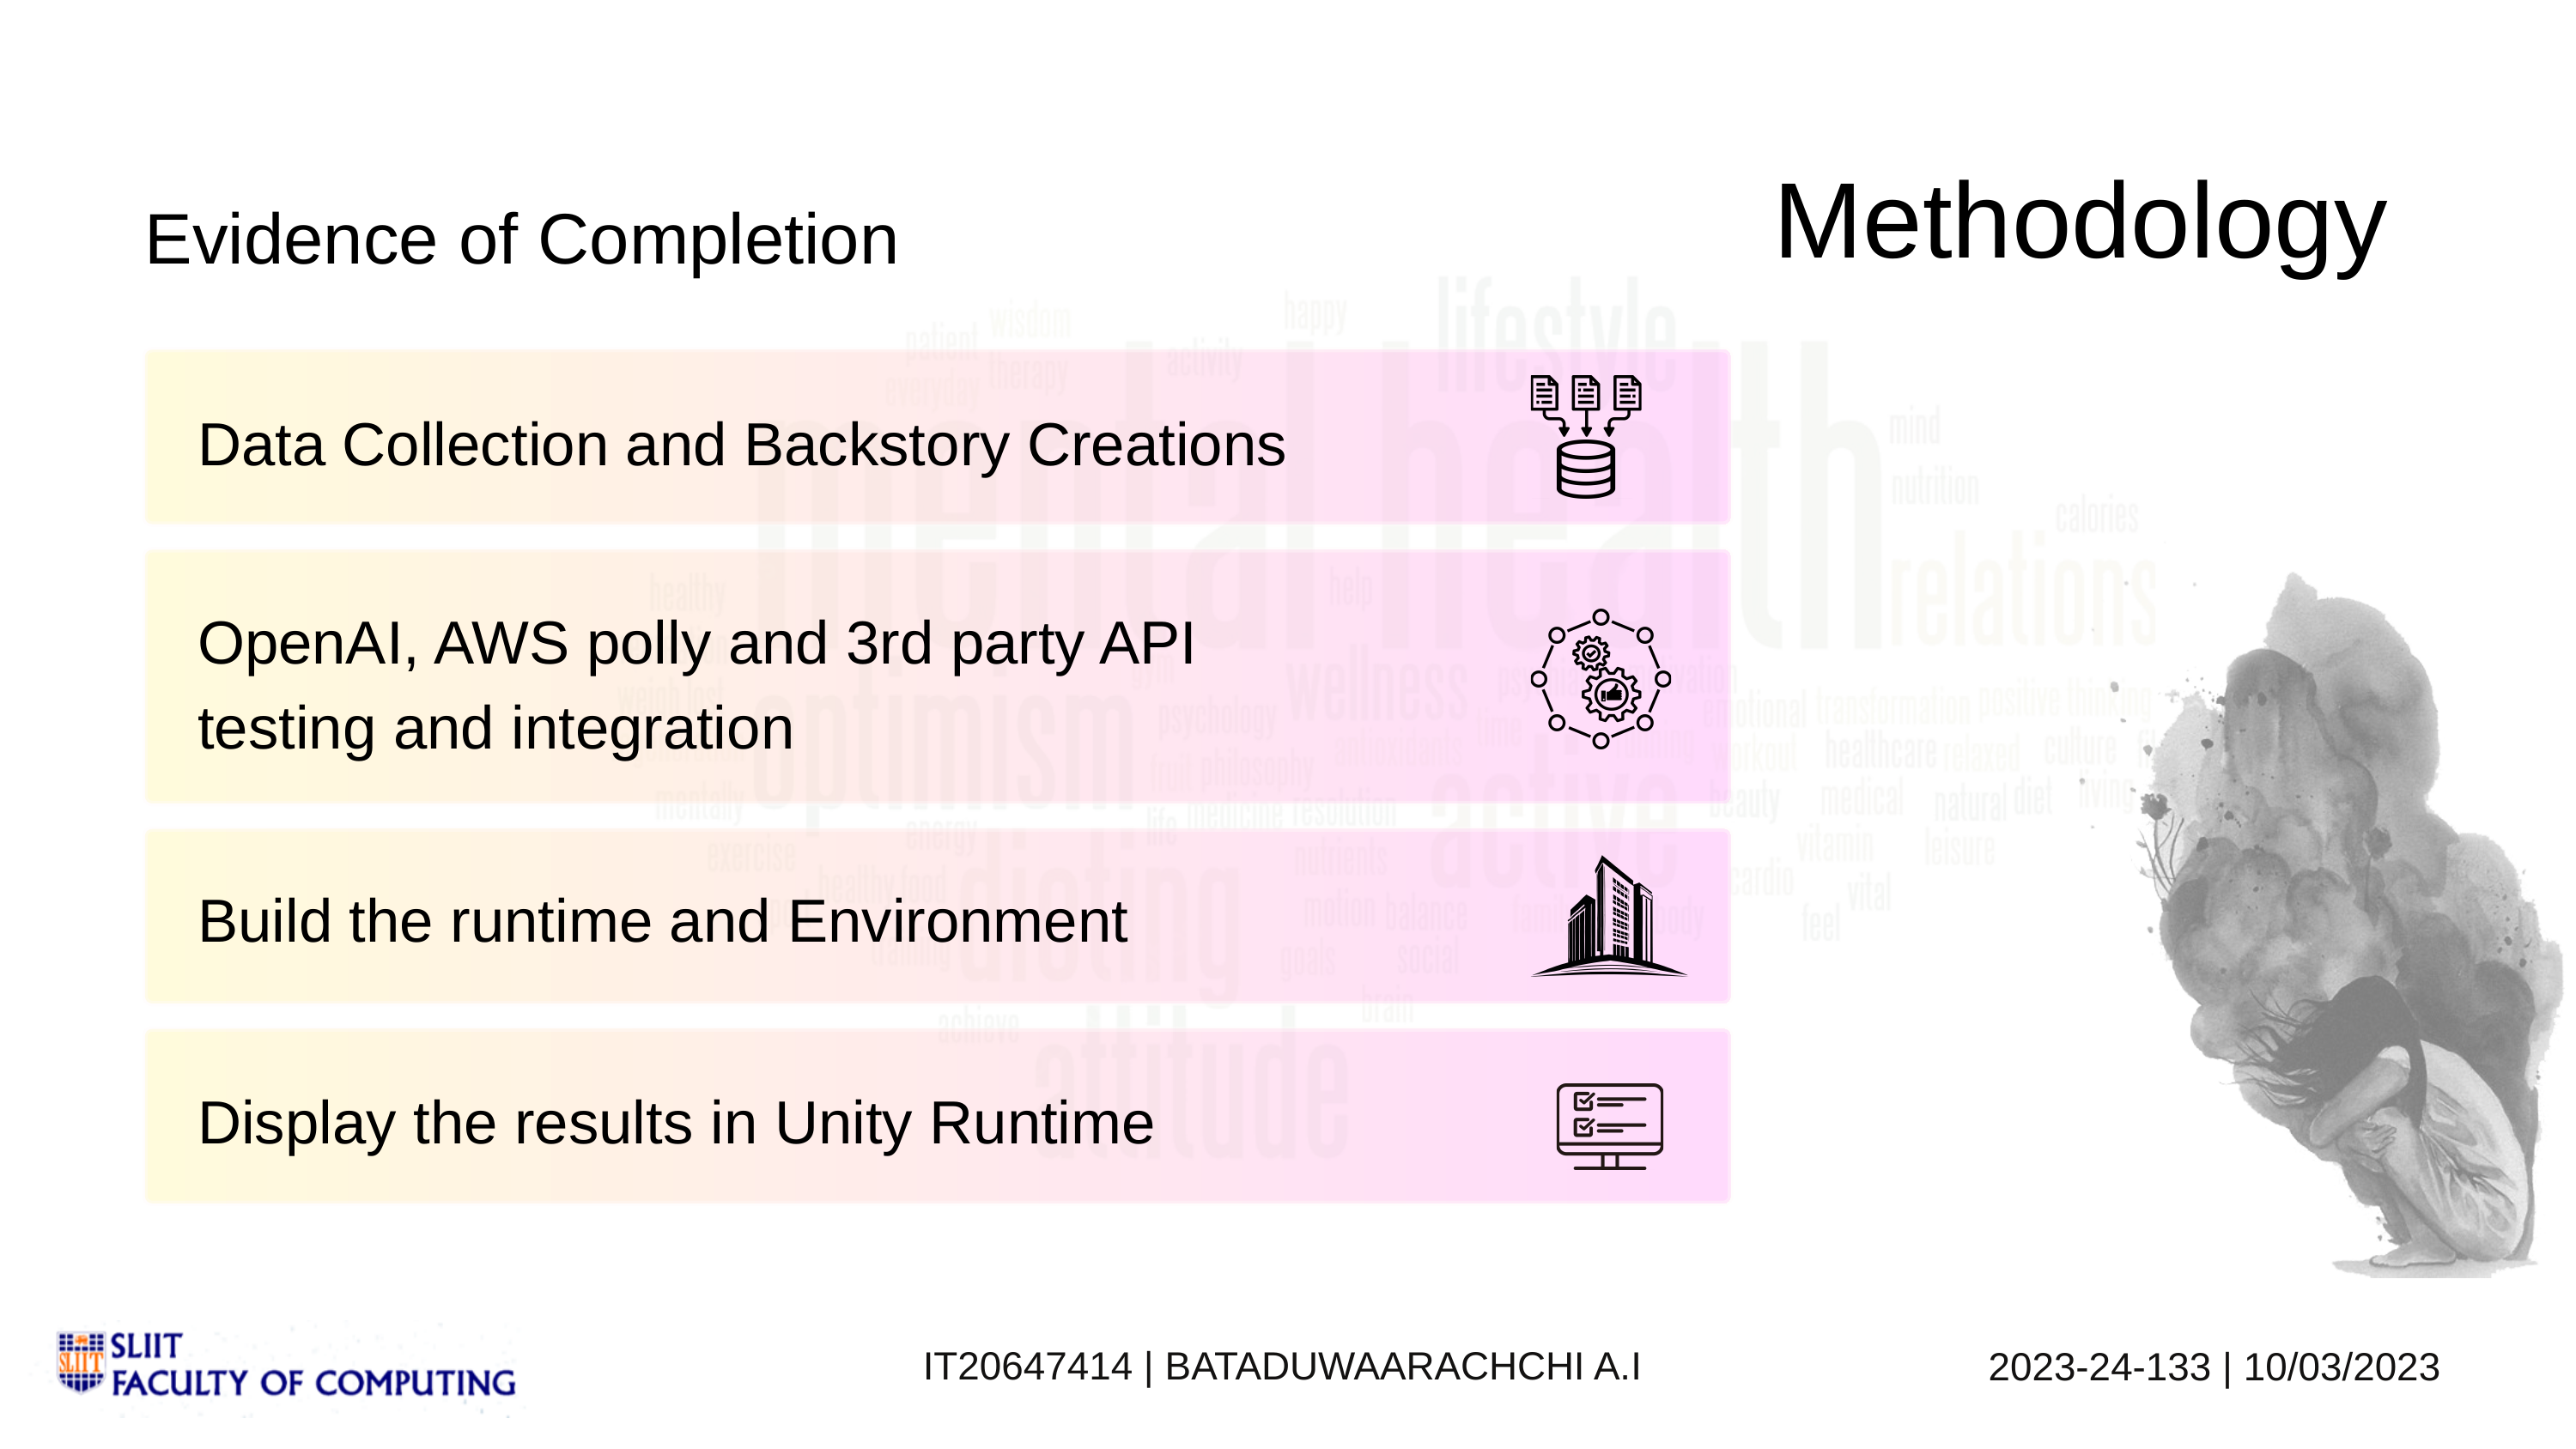

Methodology
Evidence of Completion

Data Collection and Backstory Creations

OpenAI, AWS polly and 3rd party API testing and integration

Build the runtime and Environment

Display the results in Unity Runtime

IT20647414 | BATADUWAARACHCHI A.I
2023-24-133 | 10/03/2023